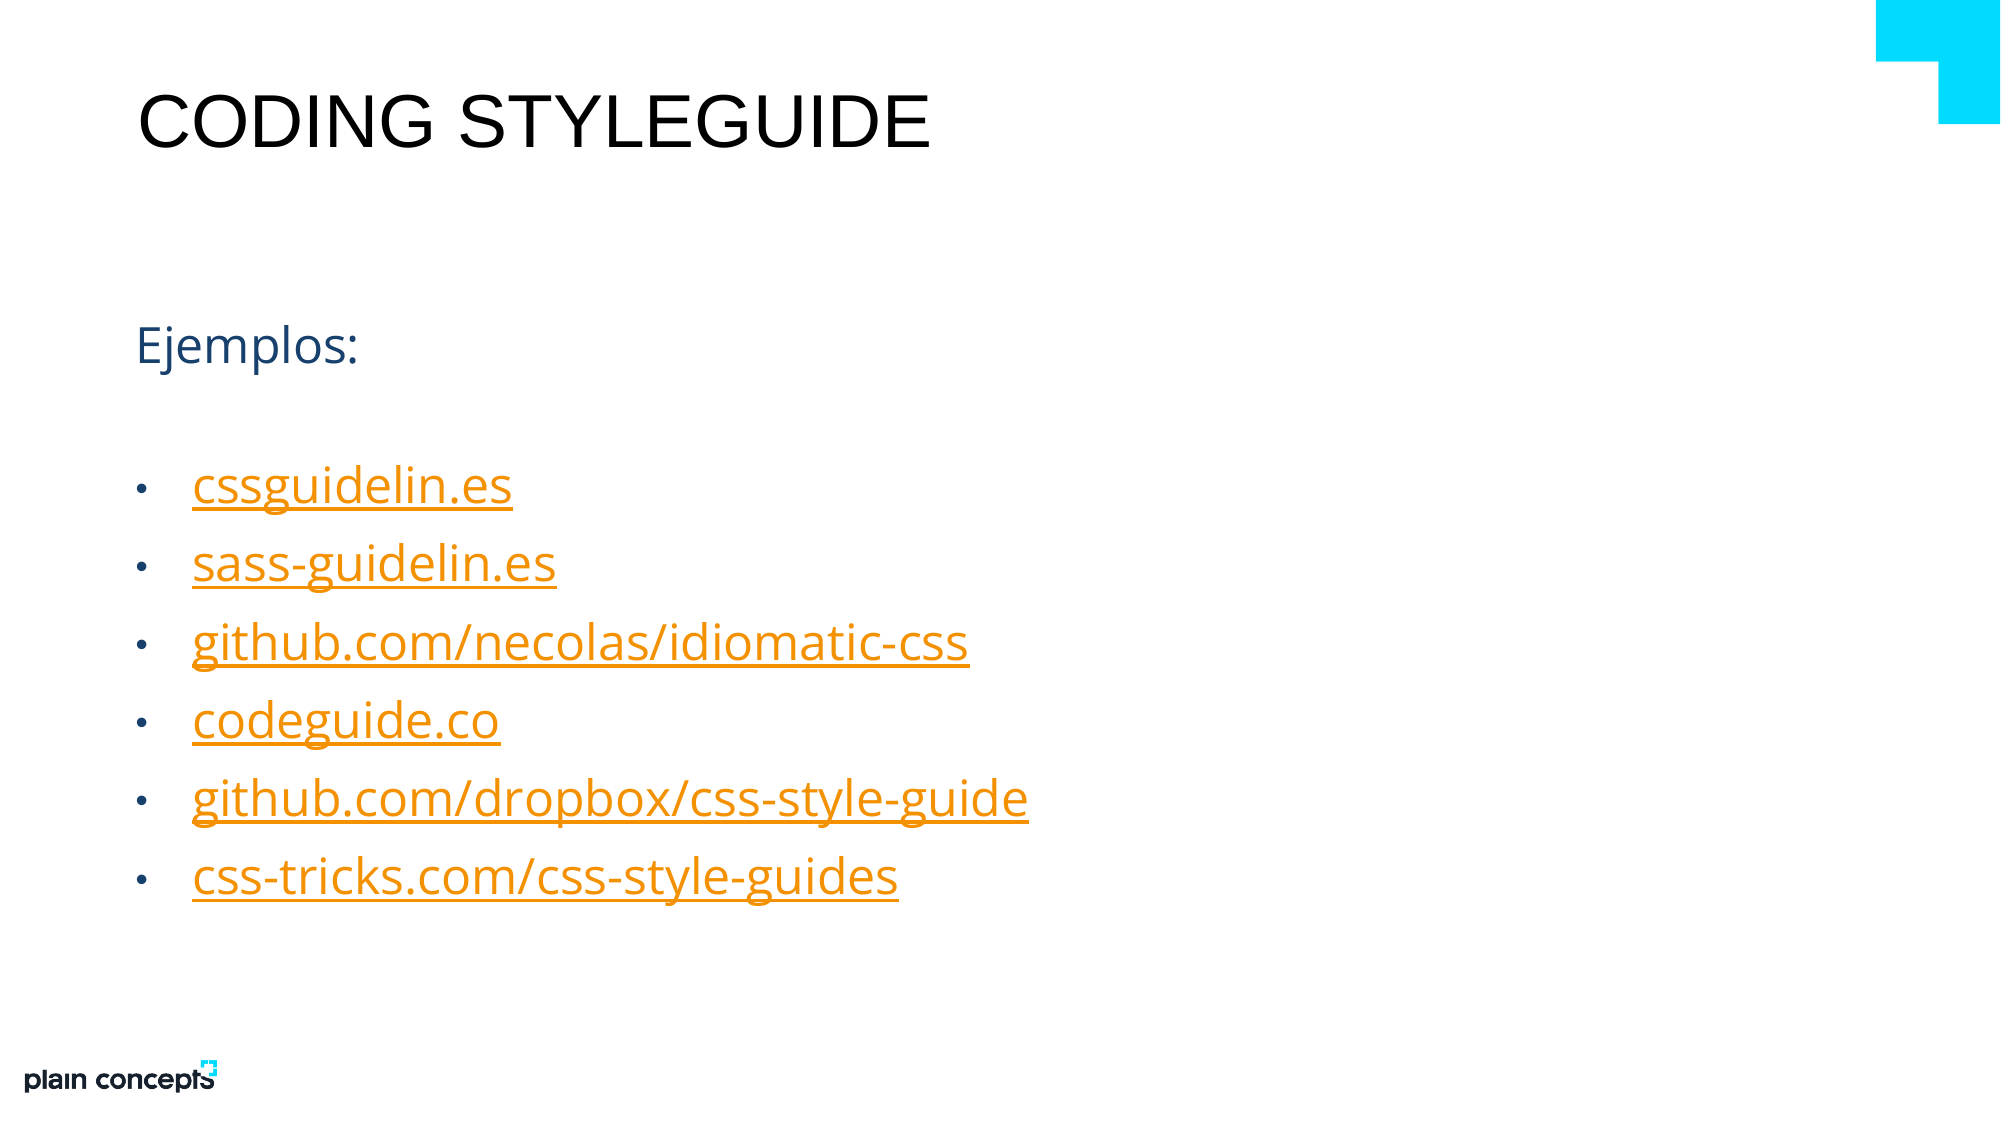

# Coding styleguide
Ejemplos:

cssguidelin.es
sass-guidelin.es
github.com/necolas/idiomatic-css
codeguide.co
github.com/dropbox/css-style-guide
css-tricks.com/css-style-guides